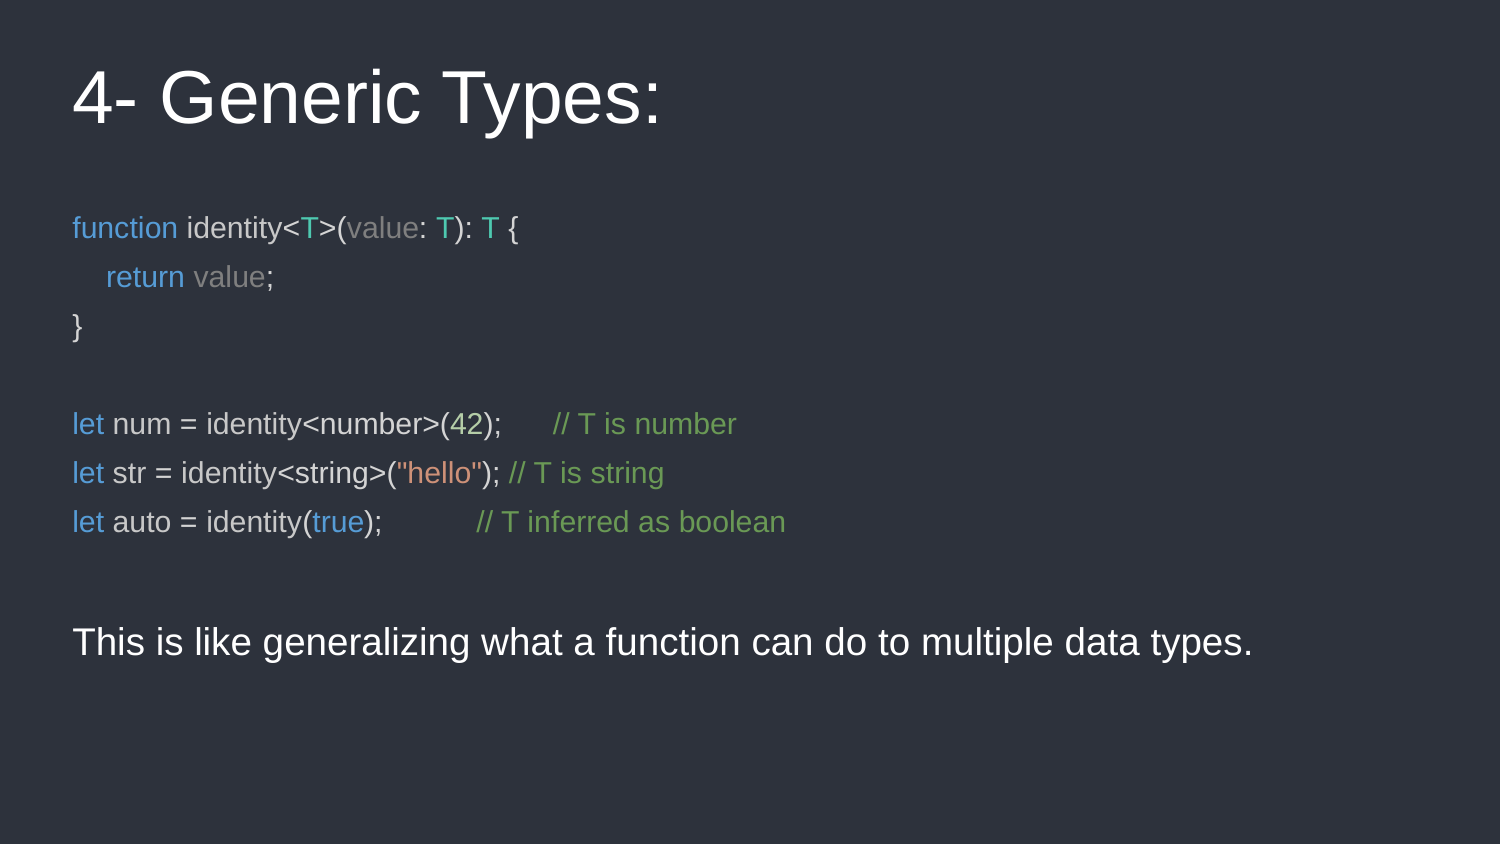

# 4- Generic Types:
function identity<T>(value: T): T {
    return value;
}

let num = identity<number>(42);      // T is number
let str = identity<string>("hello"); // T is string
let auto = identity(true);           // T inferred as boolean

This is like generalizing what a function can do to multiple data types.